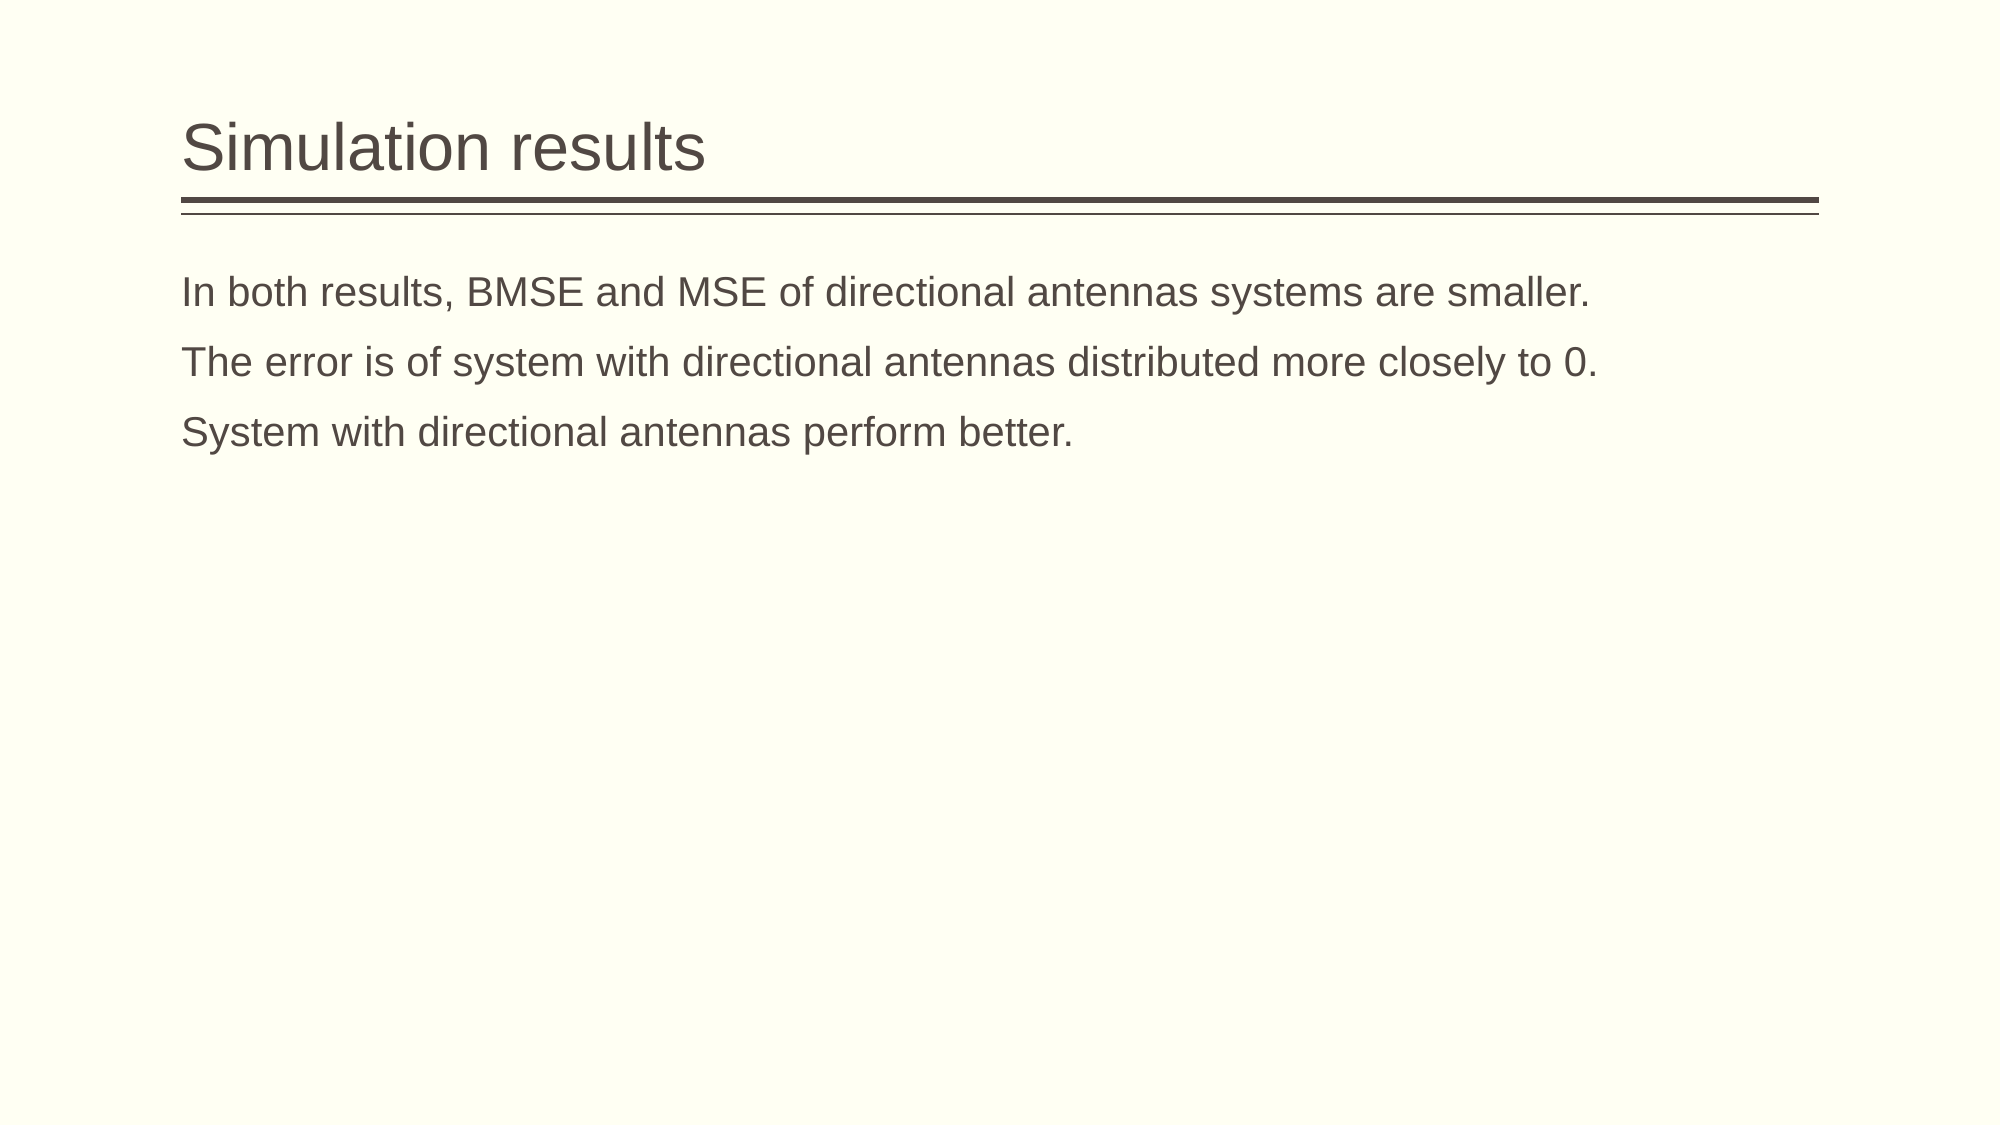

# Simulation results
In both results, BMSE and MSE of directional antennas systems are smaller.
The error is of system with directional antennas distributed more closely to 0.
System with directional antennas perform better.